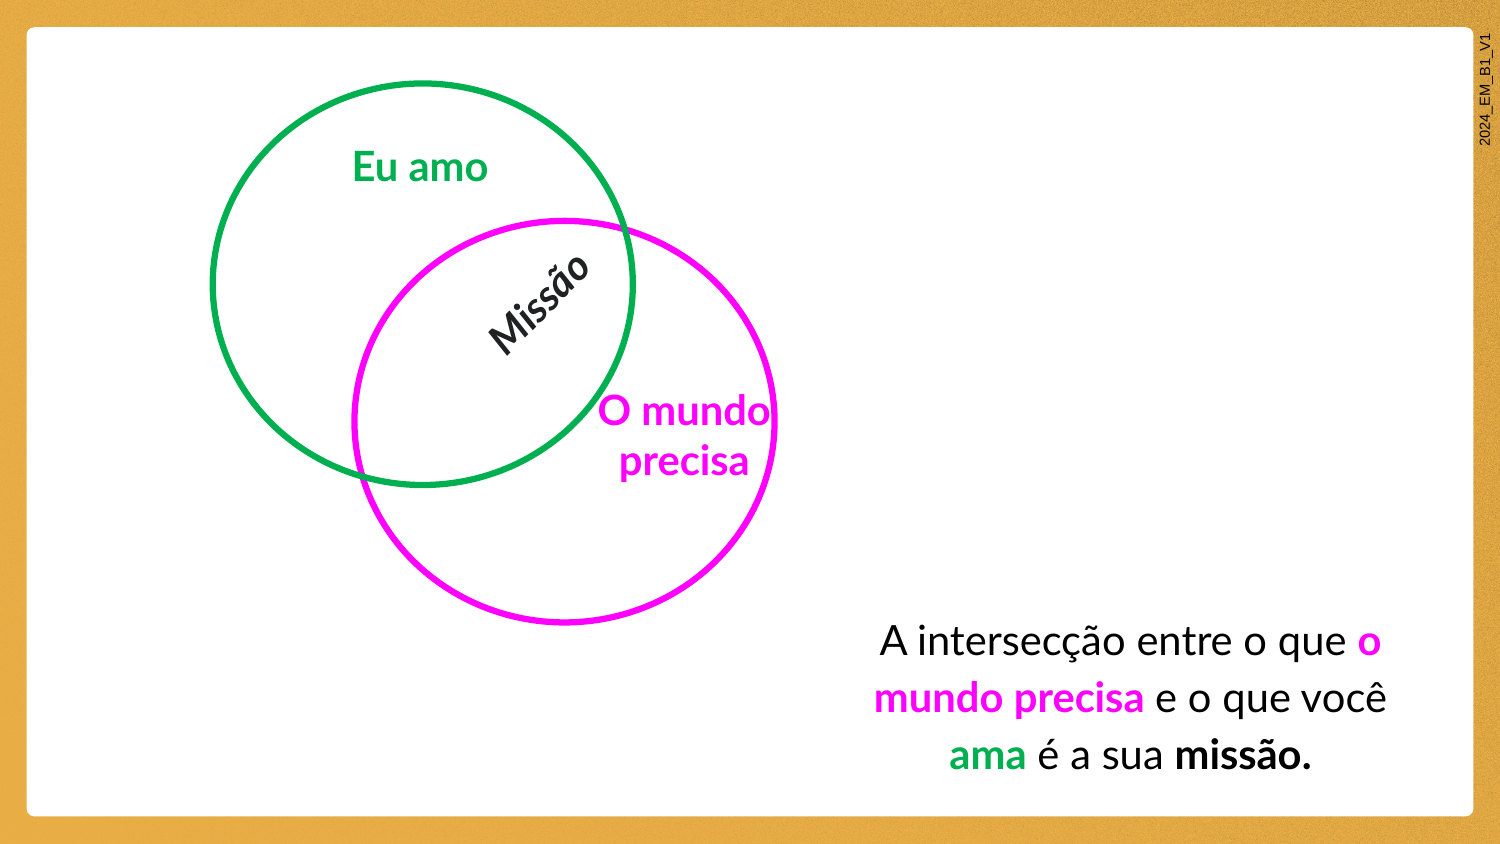

Eu amo

O mundo precisa
Missão
A intersecção entre o que o mundo precisa e o que você ama é a sua missão.